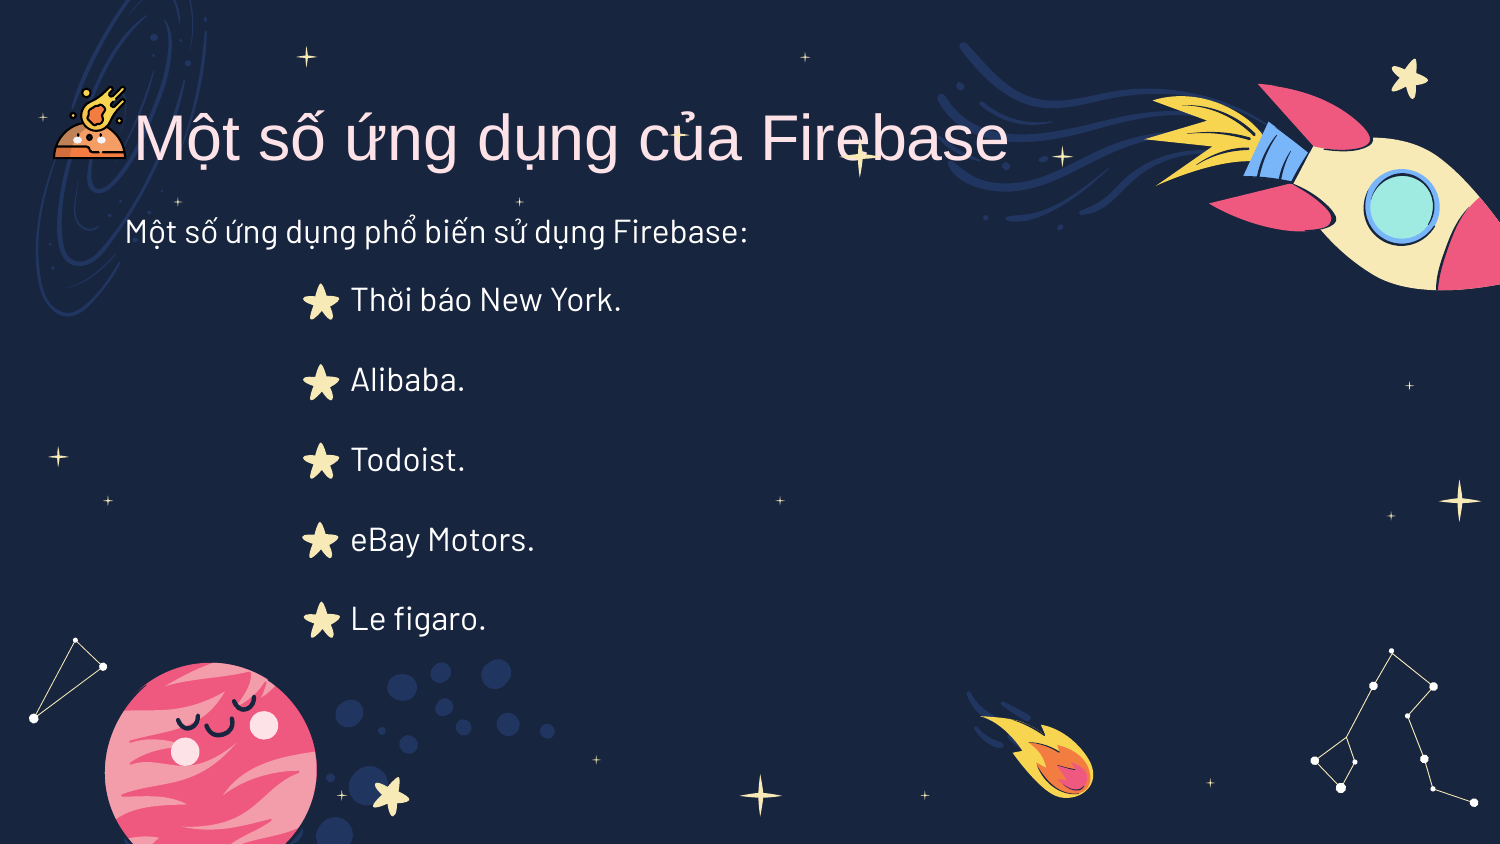

# Một số ứng dụng của Firebase

Một số ứng dụng phổ biến sử dụng Firebase:

Thời báo New York.

Alibaba.

Todoist.

eBay Motors.

Le figaro.